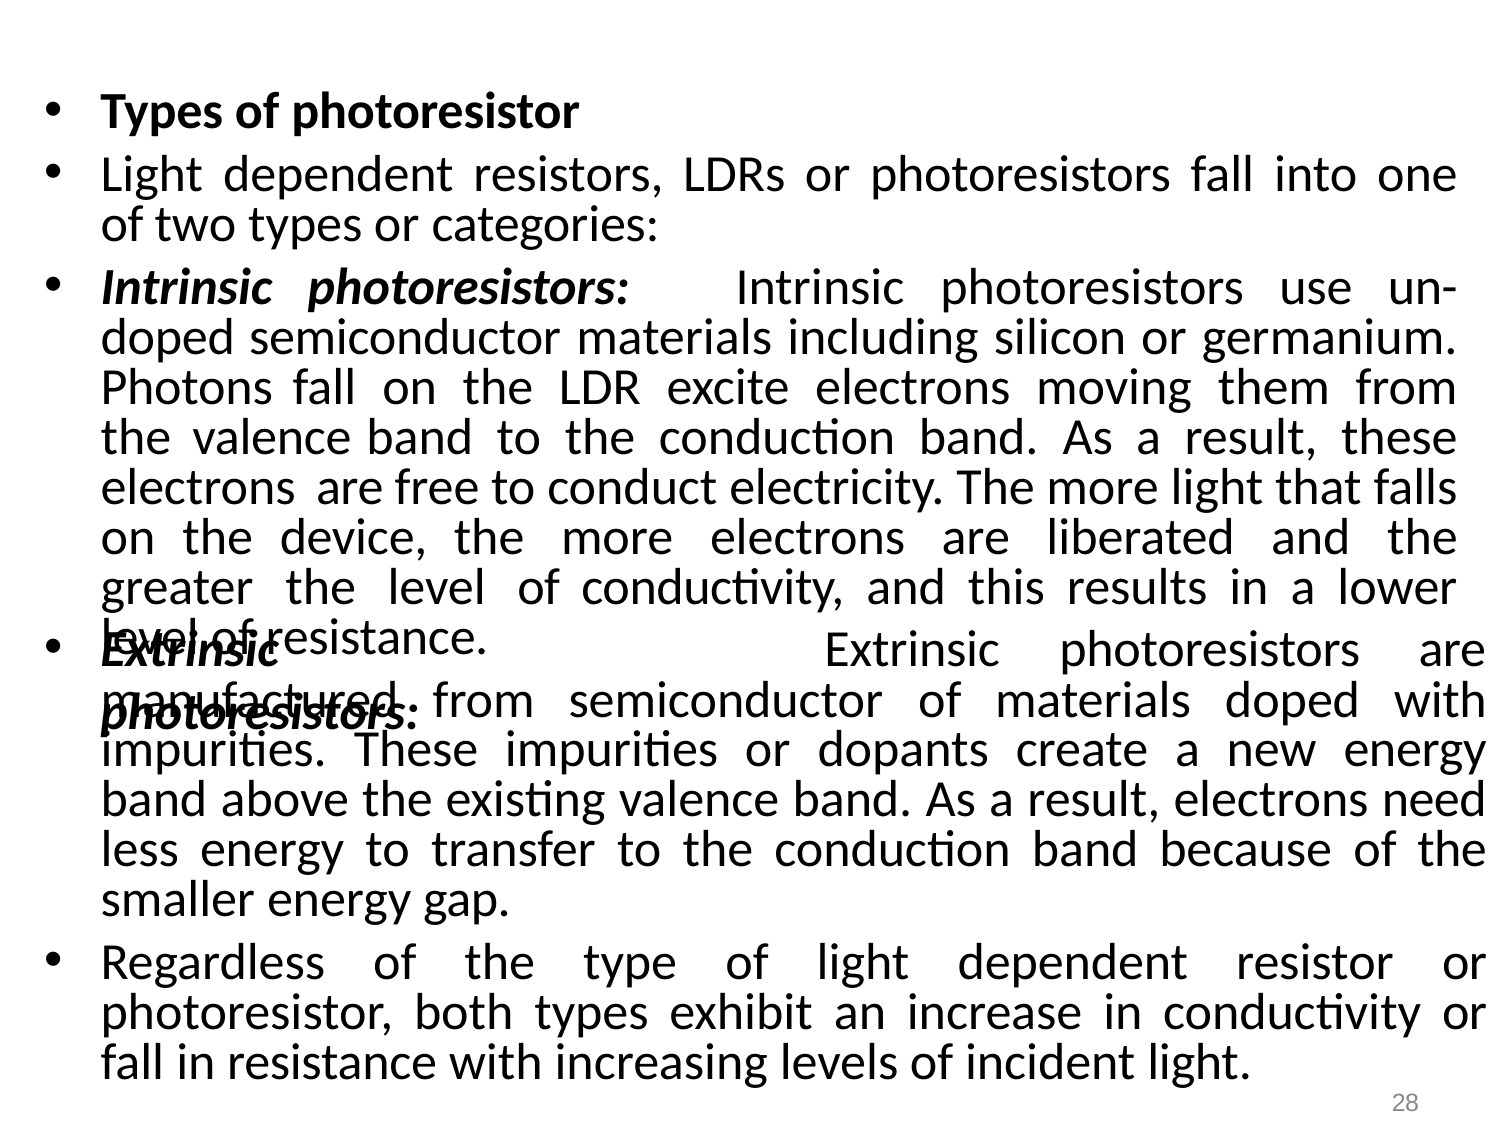

Types of photoresistor
Light dependent resistors, LDRs or photoresistors fall into one of two types or categories:
Intrinsic photoresistors:   Intrinsic photoresistors use un-doped semiconductor materials including silicon or germanium. Photons fall on the LDR excite electrons moving them from the valence band to the conduction band. As a result, these electrons are free to conduct electricity. The more light that falls on the device, the more electrons are liberated and the greater the level of conductivity, and this results in a lower level of resistance.
Extrinsic	photoresistors:
Extrinsic	photoresistors	are
manufactured  from  semiconductor  of  materials  doped  with impurities. These impurities or dopants create a new energy band above the existing valence band. As a result, electrons need less energy to transfer to the conduction band because of the smaller energy gap.
Regardless  of  the  type  of  light  dependent  resistor  or photoresistor, both types exhibit an increase in conductivity or fall in resistance with increasing levels of incident light.
28